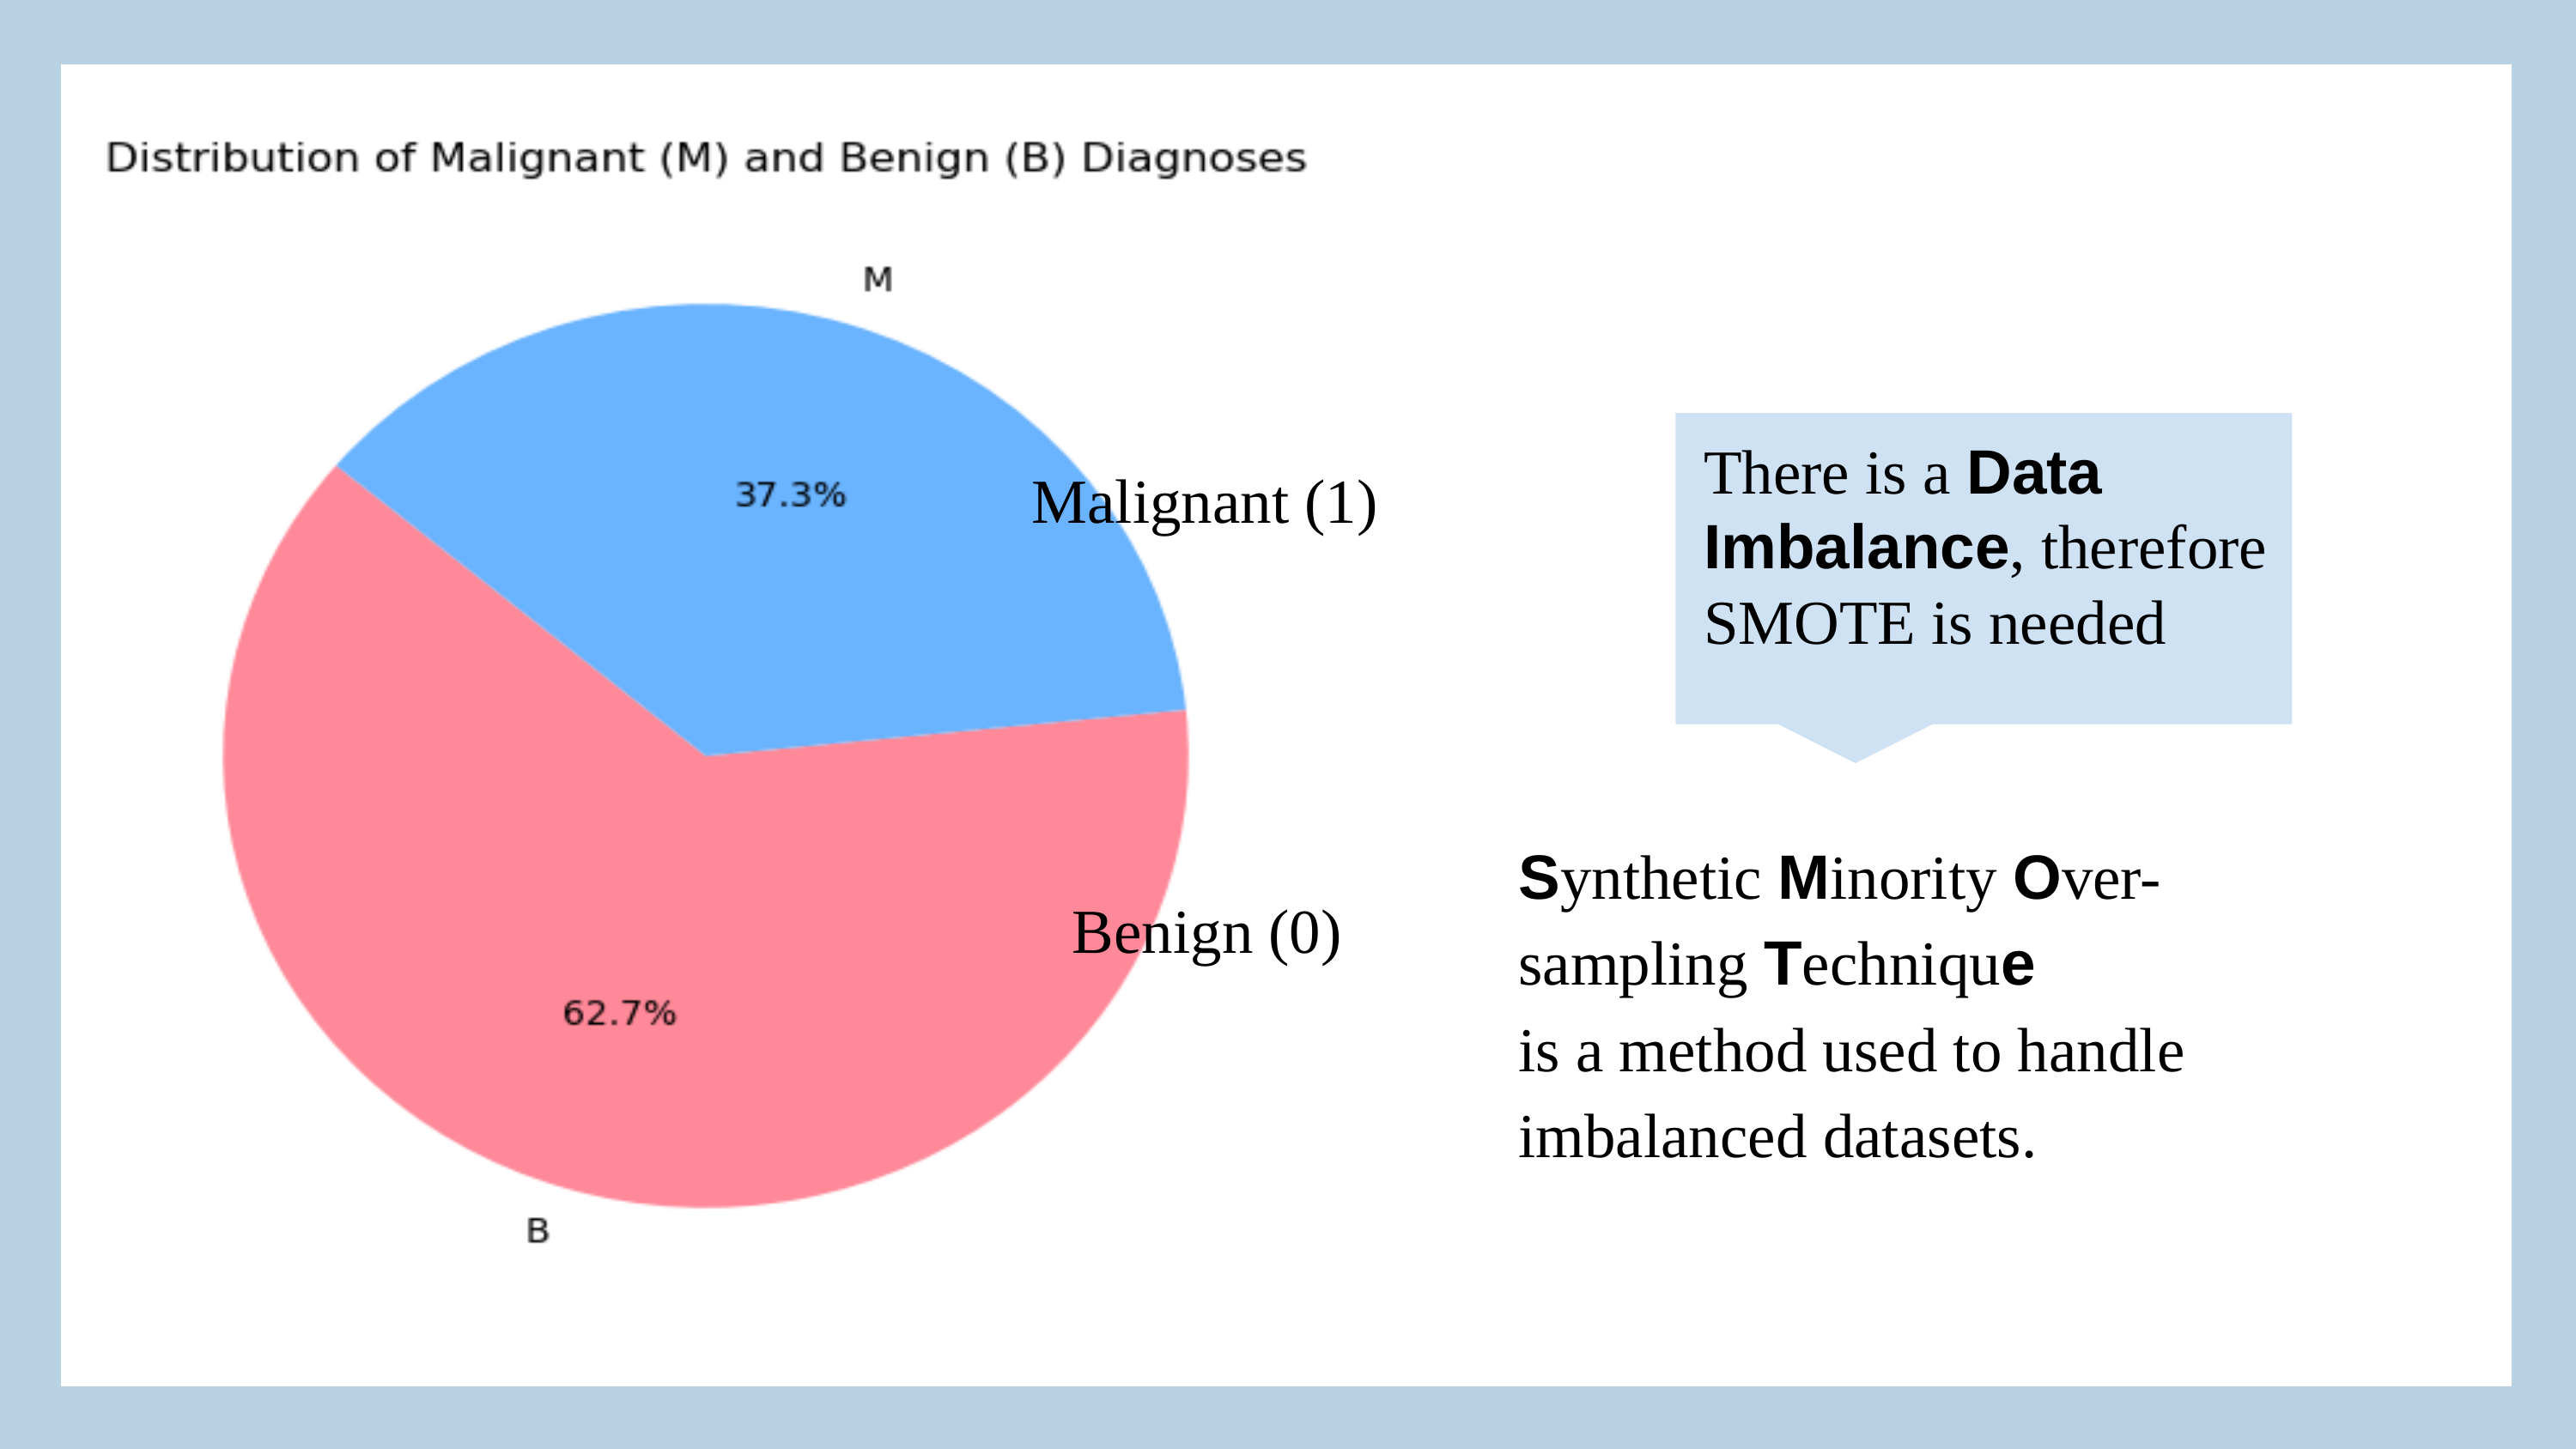

There is a Data Imbalance, therefore SMOTE is needed
Malignant (1)
Synthetic Minority Over-sampling Technique
is a method used to handle imbalanced datasets.
Benign (0)